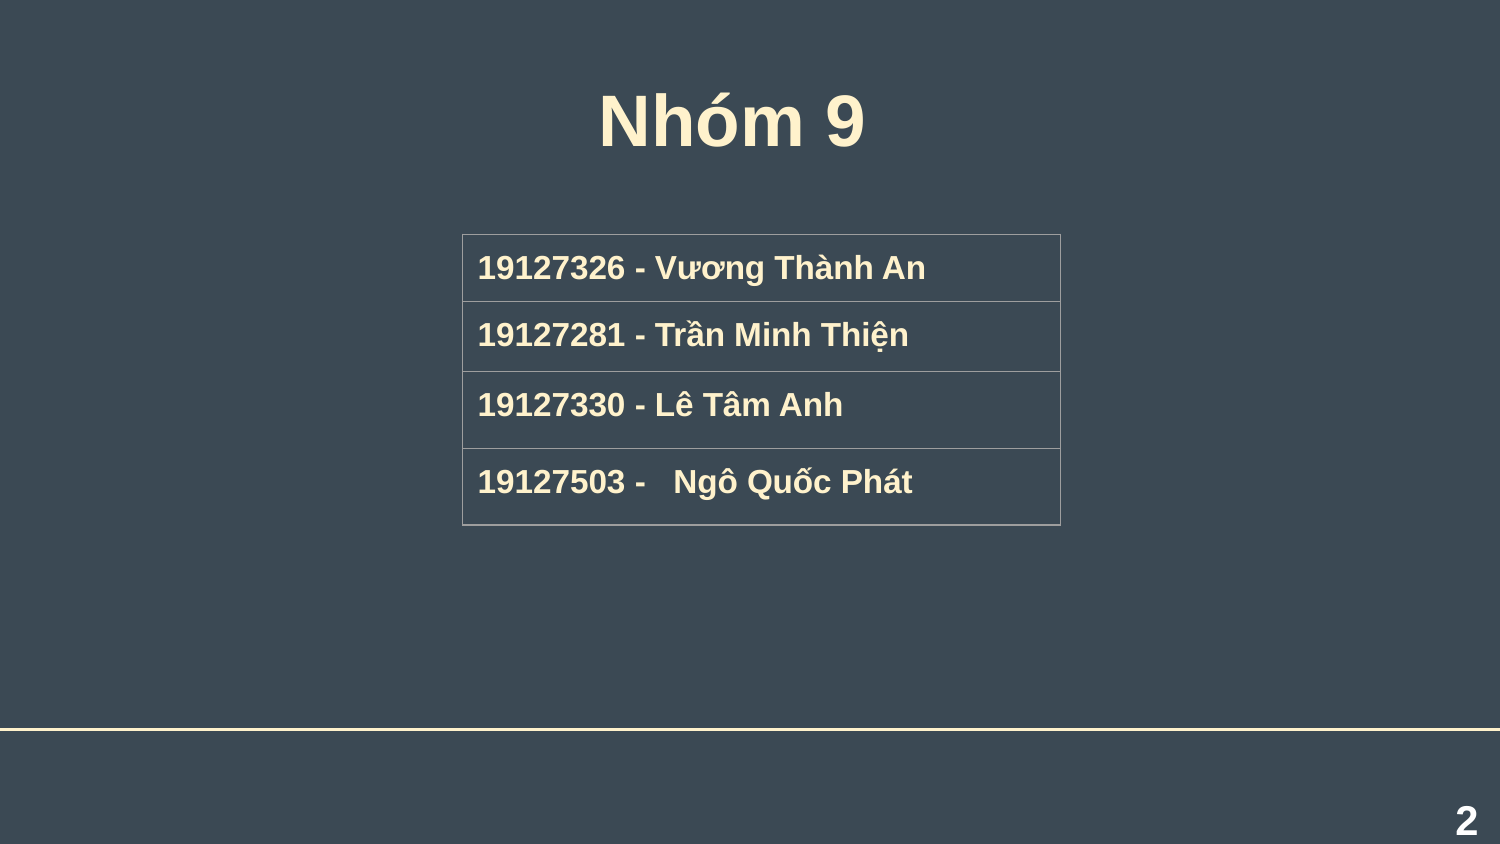

Nhóm 9
| 19127326 - Vương Thành An |
| --- |
| 19127281 - Trần Minh Thiện |
| 19127330 - Lê Tâm Anh |
| 19127503 - Ngô Quốc Phát |
2